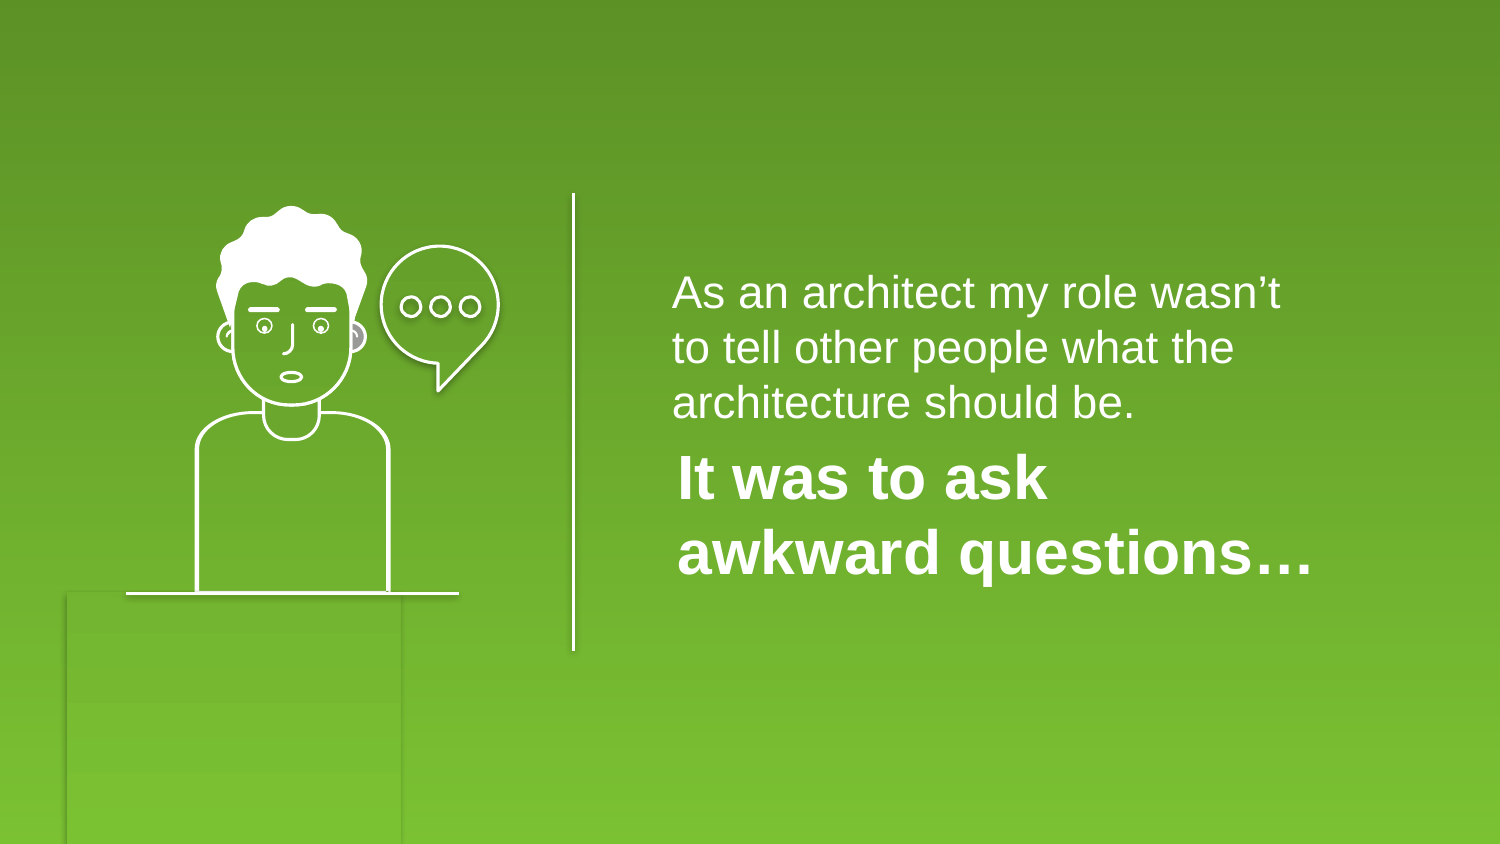

As an architect my role wasn’t
to tell other people what the architecture should be.

It was to ask
awkward questions…